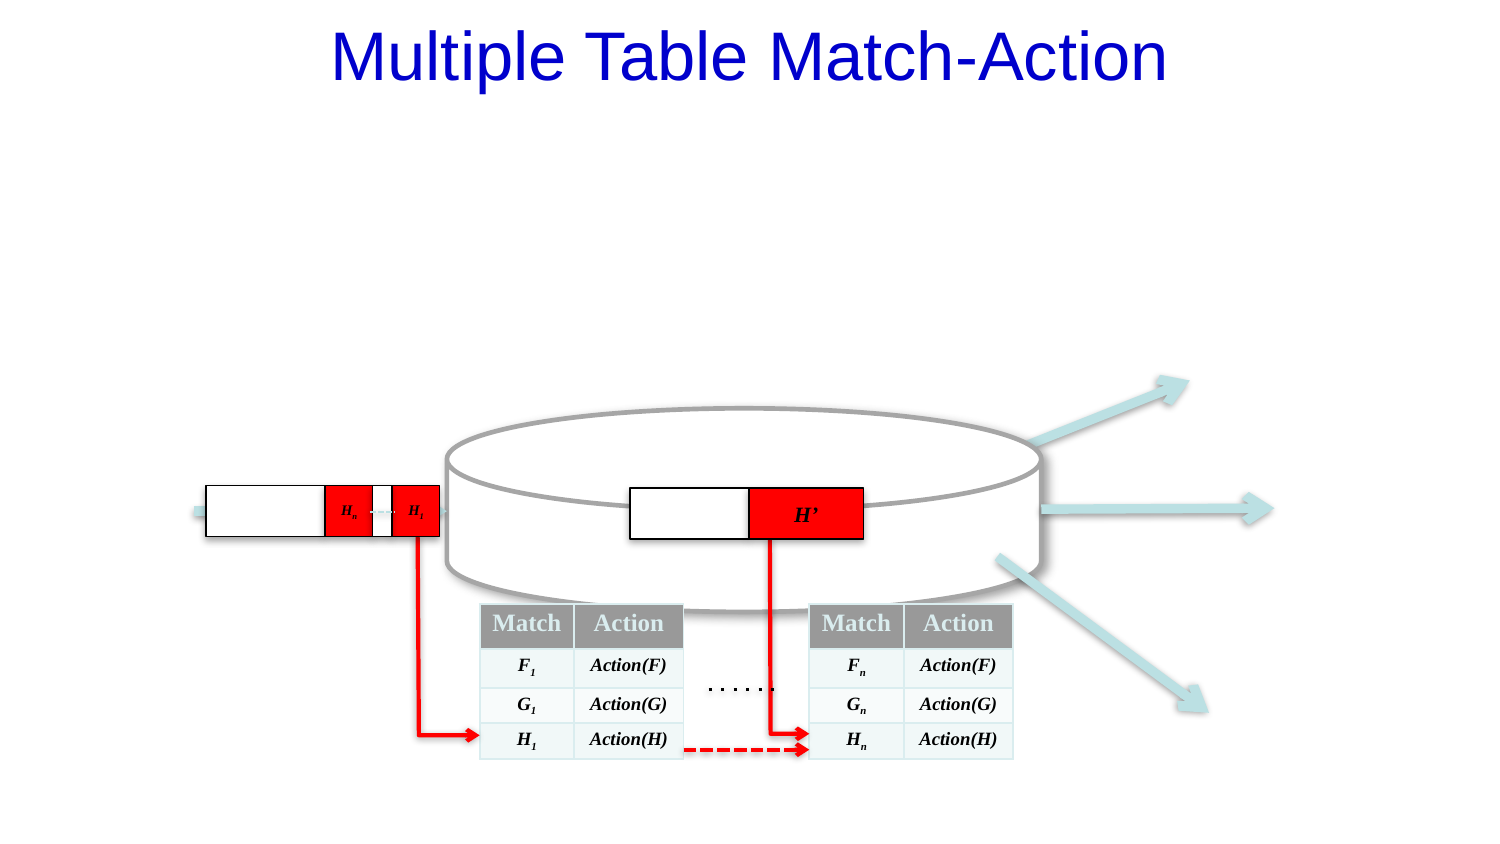

# Multiple Table Match-Action

Hn

H1

H’

| Match | Action |
| --- | --- |
| F1 | Action(F) |
| G1 | Action(G) |
| H1 | Action(H) |
| Match | Action |
| --- | --- |
| Fn | Action(F) |
| Gn | Action(G) |
| Hn | Action(H) |